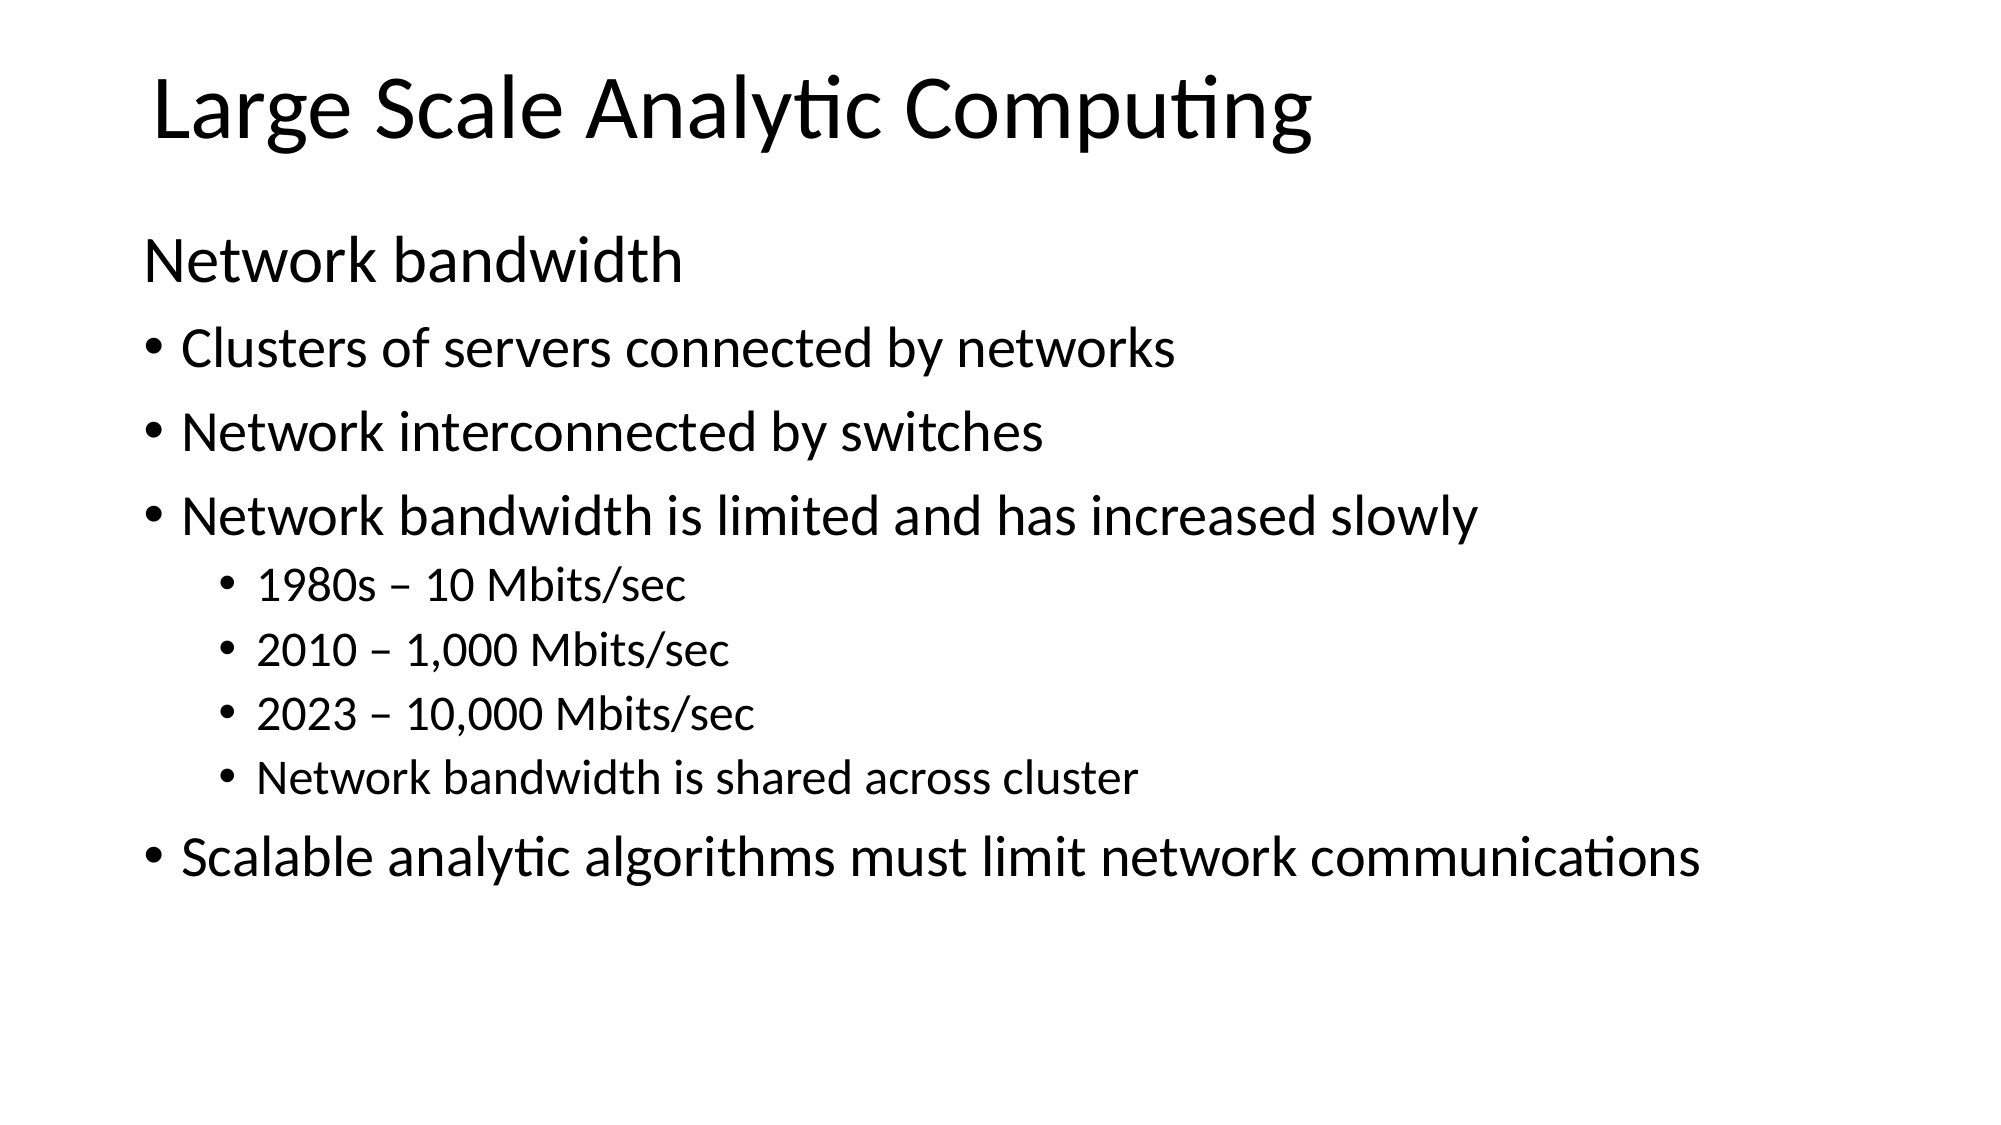

Large Scale Analytic Computing
Network bandwidth
Clusters of servers connected by networks
Network interconnected by switches
Network bandwidth is limited and has increased slowly
1980s – 10 Mbits/sec
2010 – 1,000 Mbits/sec
2023 – 10,000 Mbits/sec
Network bandwidth is shared across cluster
Scalable analytic algorithms must limit network communications